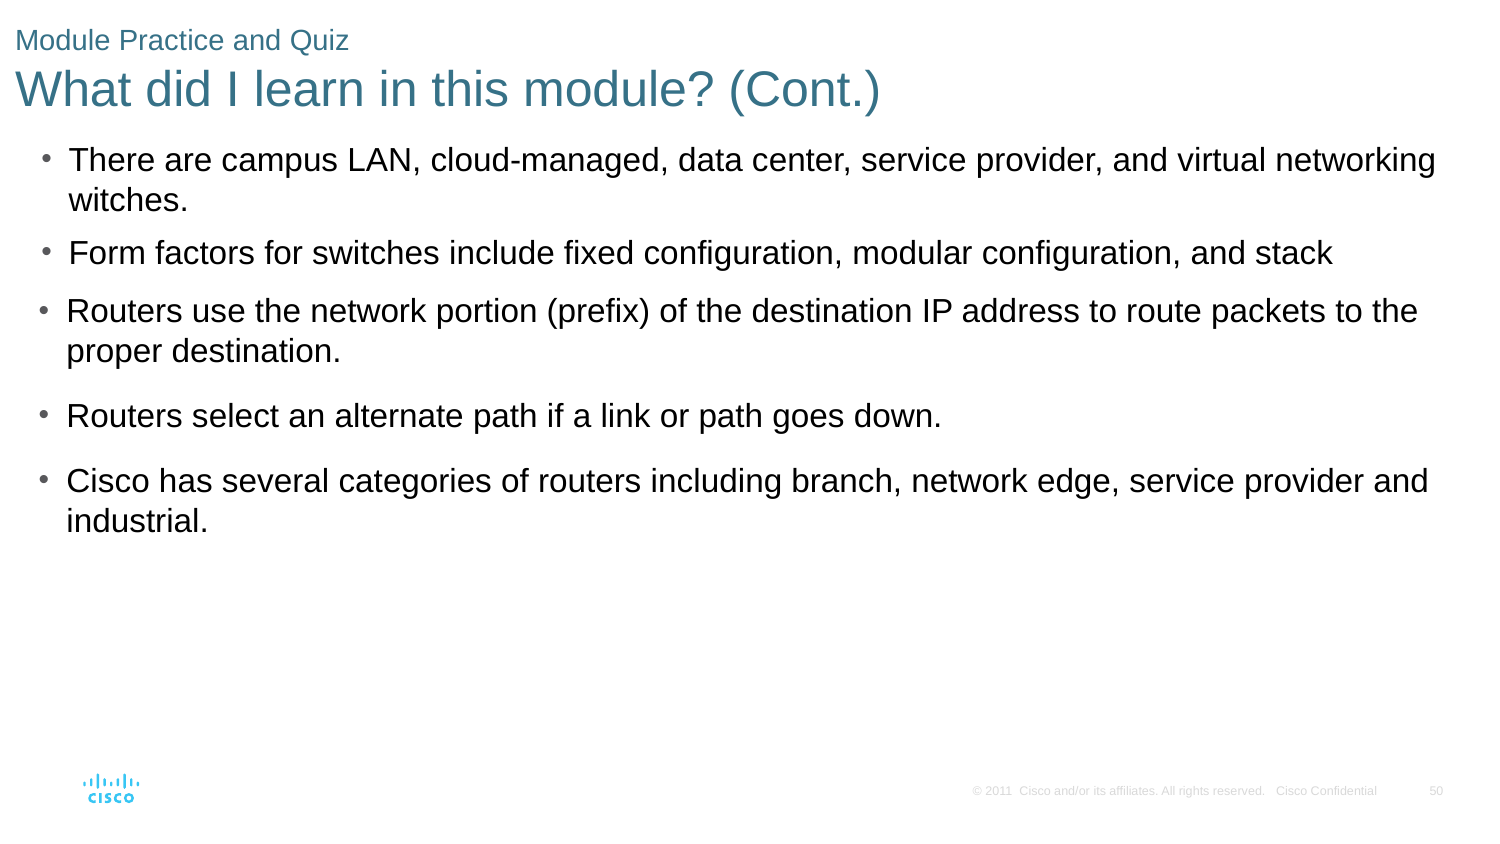

# Module Practice and Quiz What did I learn in this module? (Cont.)
There are campus LAN, cloud-managed, data center, service provider, and virtual networking witches.
Form factors for switches include fixed configuration, modular configuration, and stack
Routers use the network portion (prefix) of the destination IP address to route packets to the proper destination.
Routers select an alternate path if a link or path goes down.
Cisco has several categories of routers including branch, network edge, service provider and industrial.